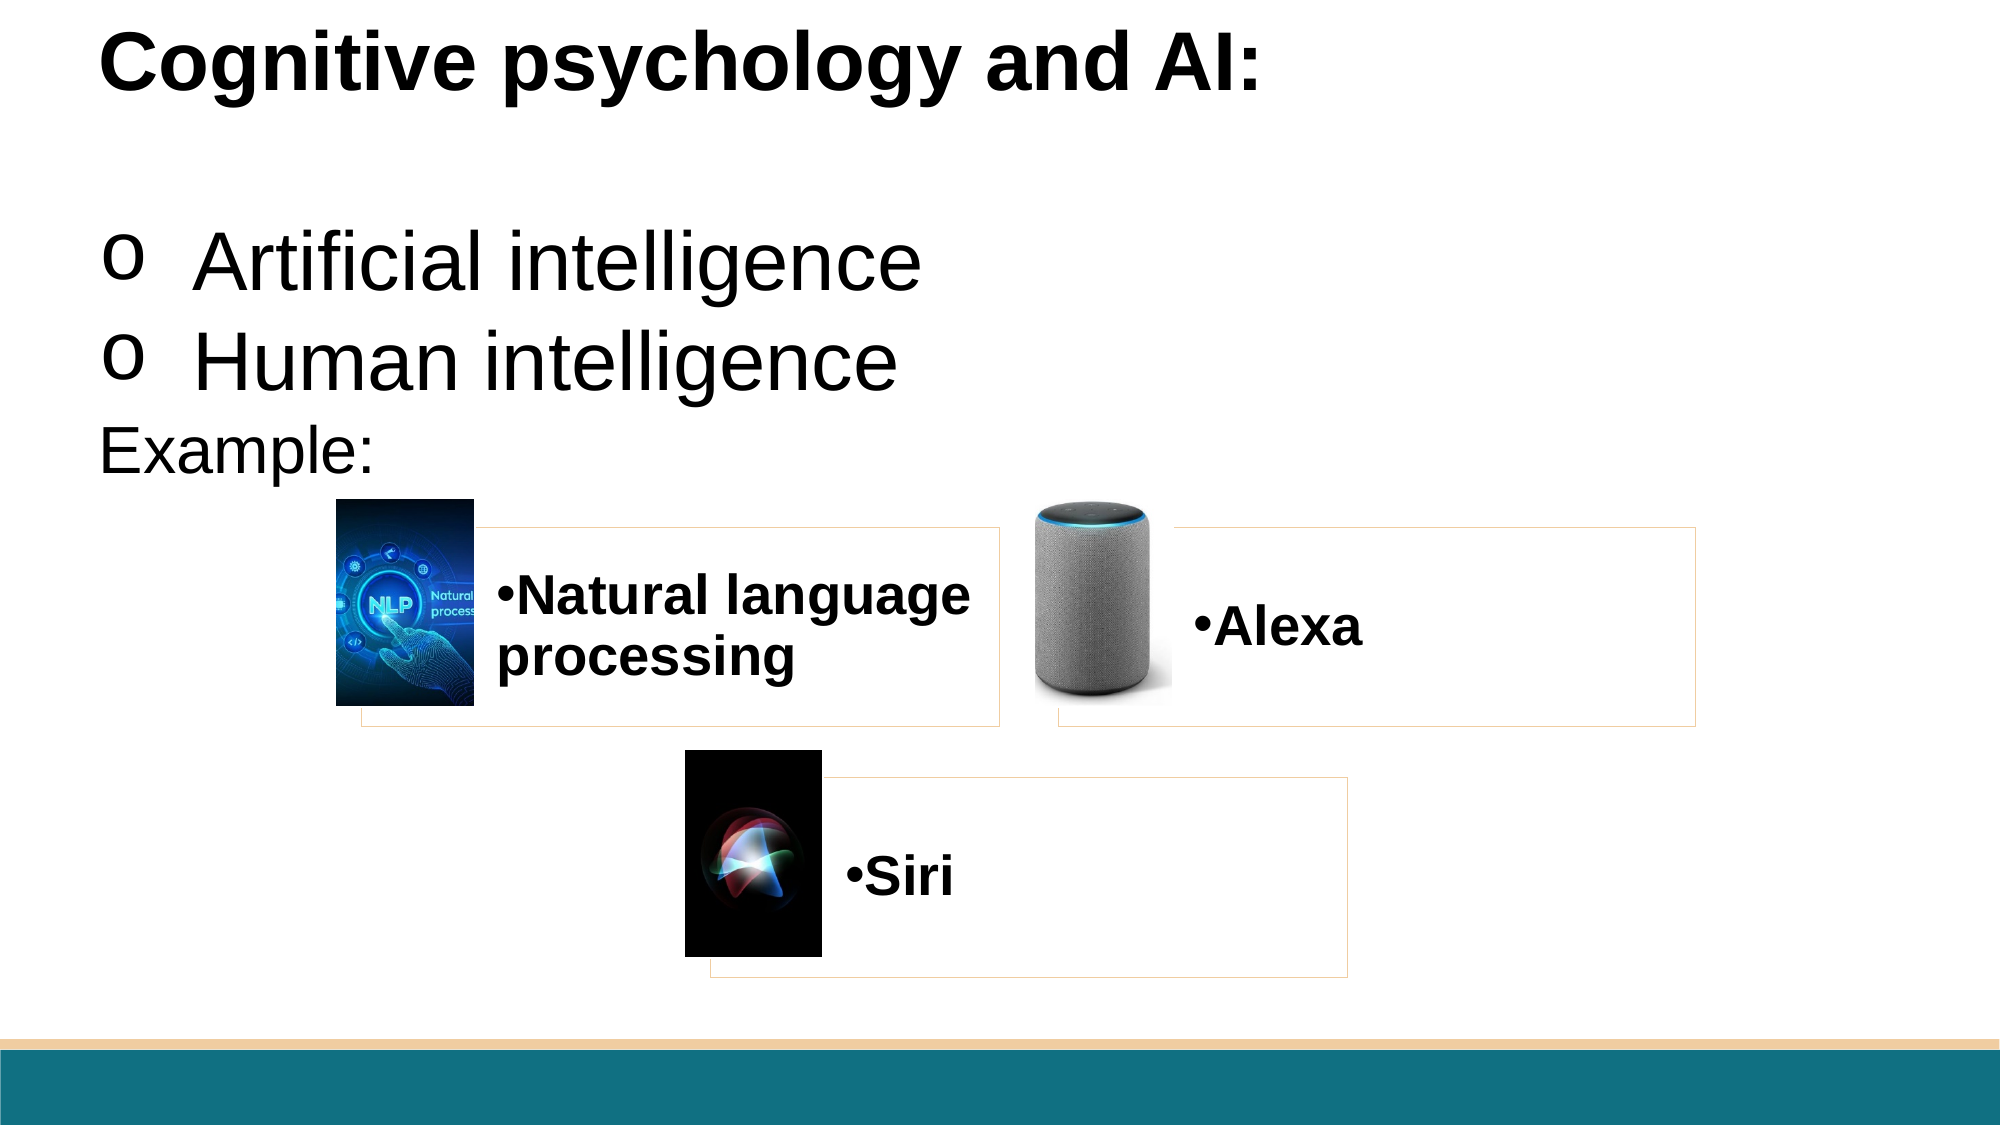

Cognitive psychology and AI:

Artificial intelligence
Human intelligence
Example:
Natural language processing
Alexa
Siri